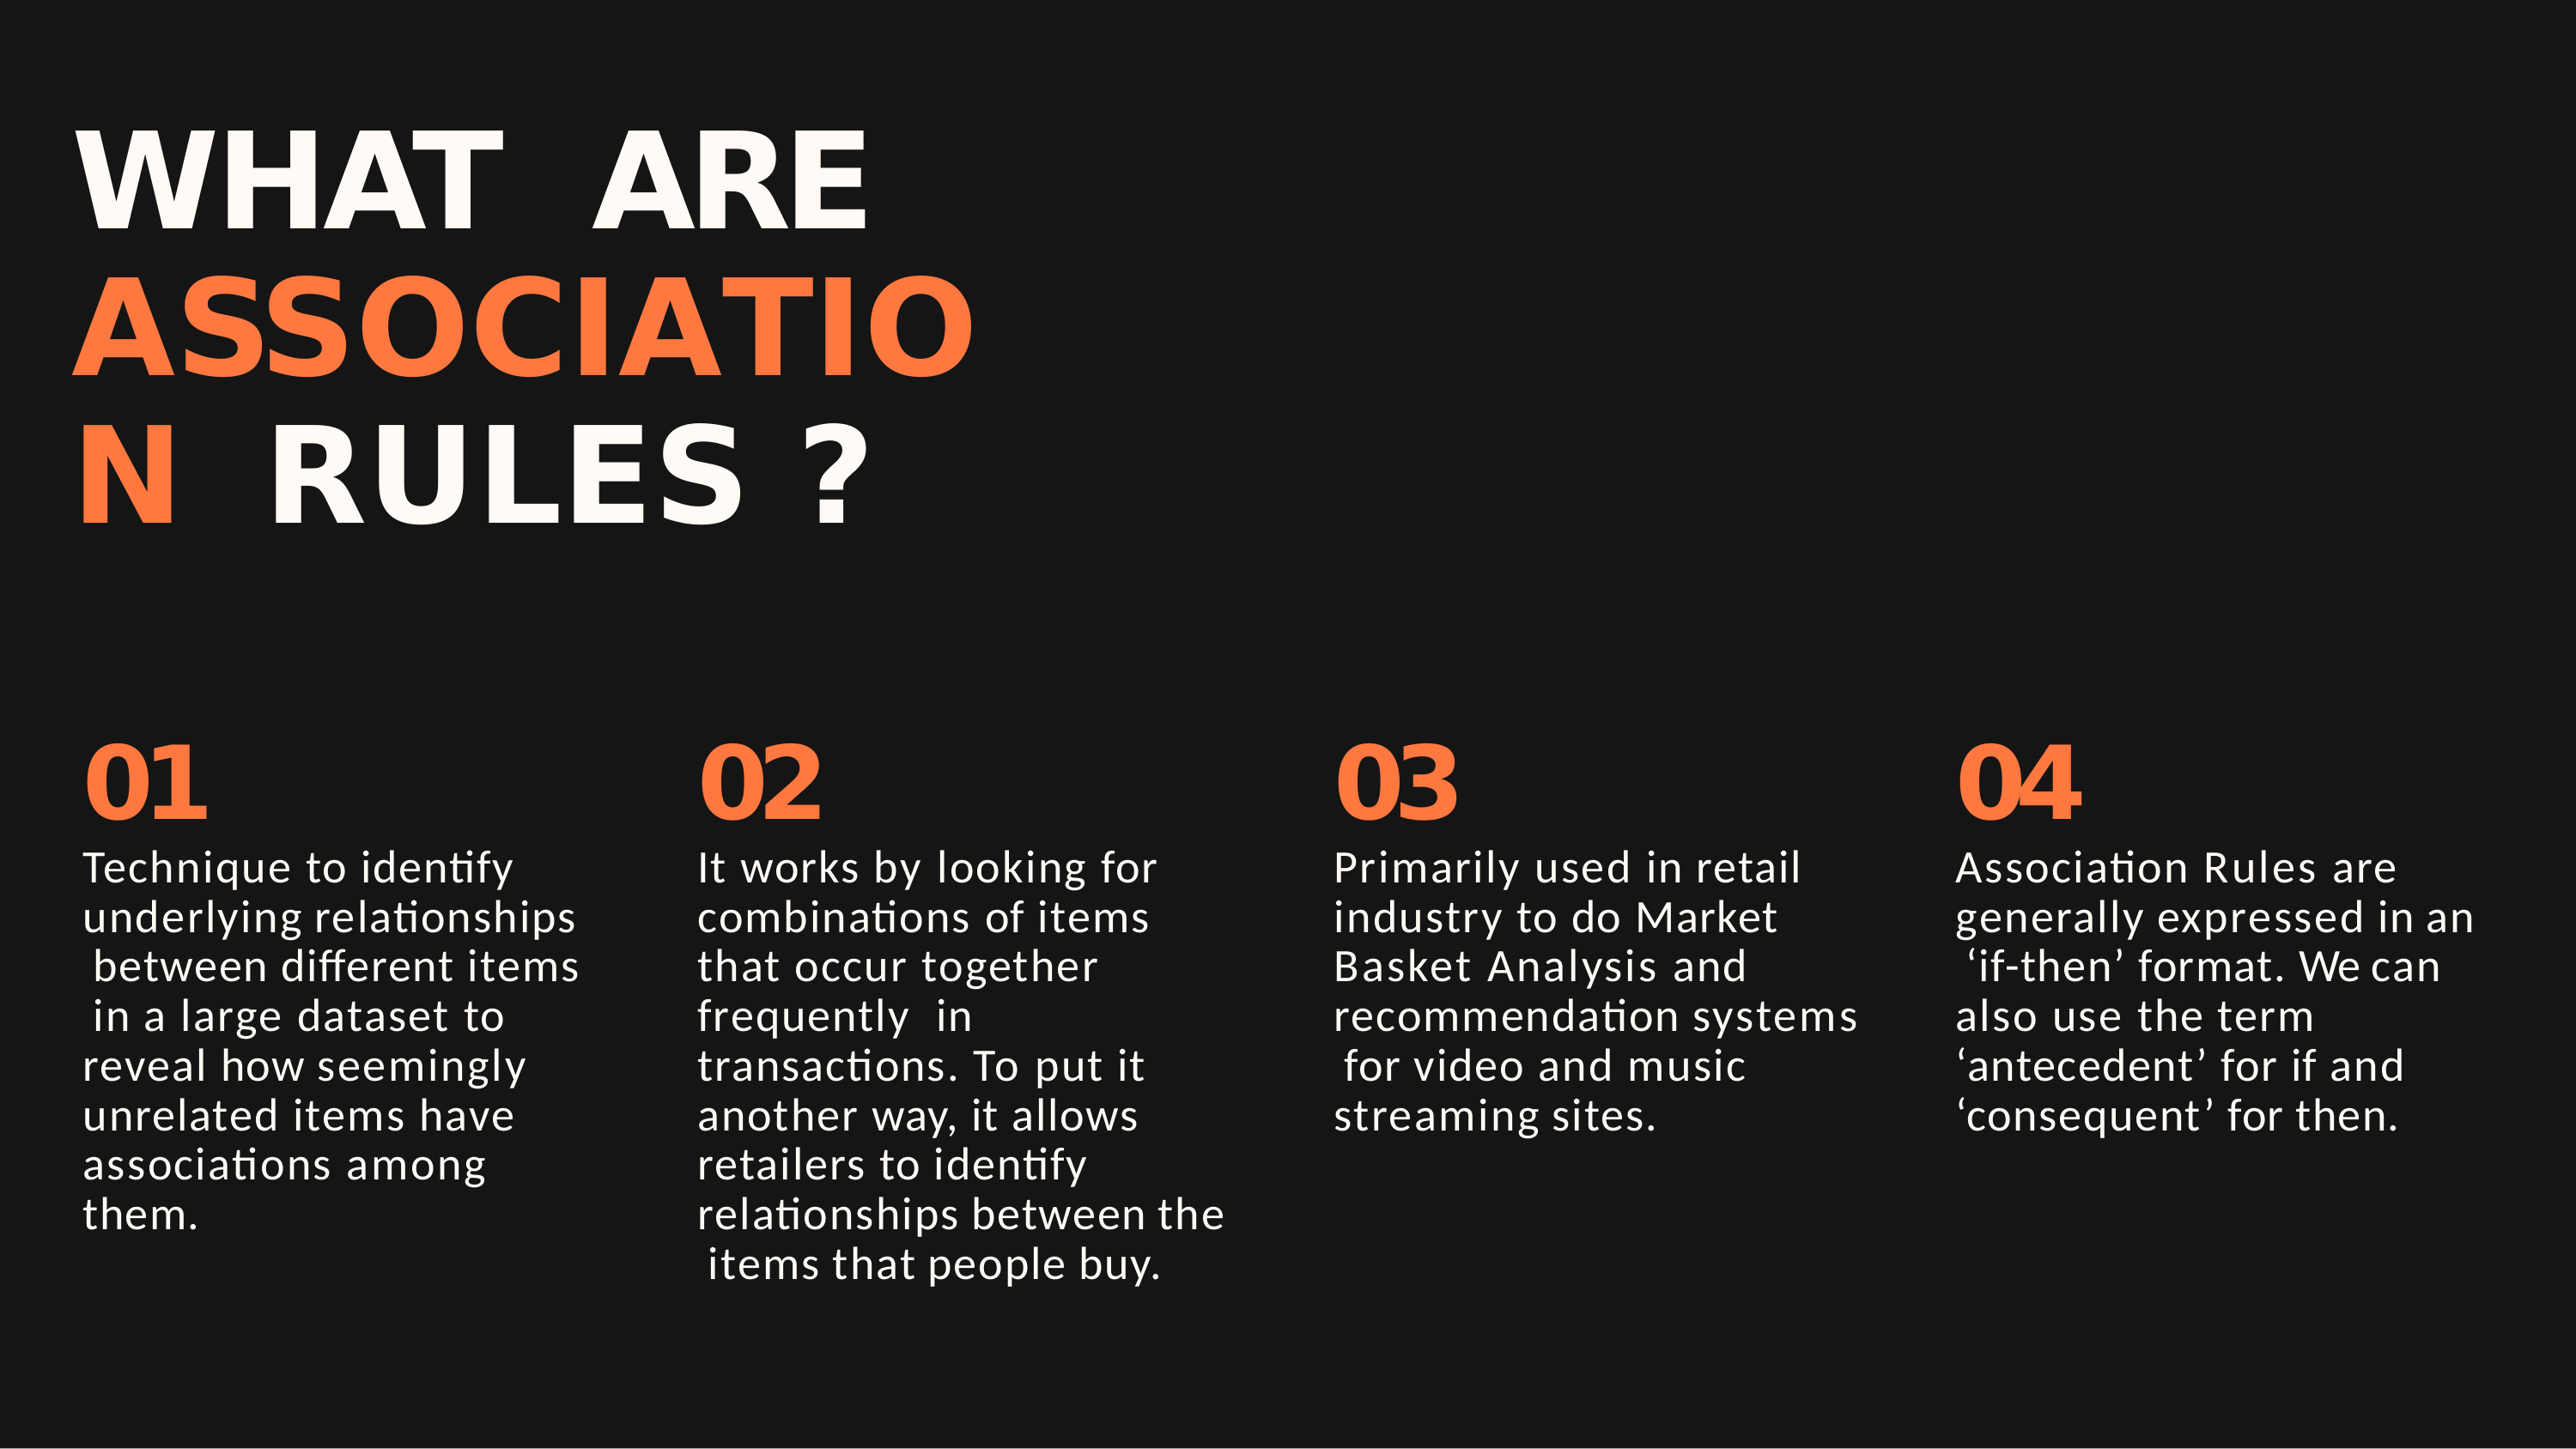

# WHAT	ARE  ASSOCIATION  RULES ?
01
Technique to identify  underlying relationships  between different items  in a large dataset to  reveal how seemingly  unrelated items have  associations among  them.
02
It works by looking for  combinations of items  that occur together  frequently  in  transactions. To put it  another way, it allows  retailers to identify  relationships between the  items that people buy.
03
Primarily used in retail  industry to do Market  Basket Analysis and  recommendation systems  for video and music  streaming sites.
04
Association Rules are  generally expressed in an  ‘if-then’ format. We can  also use the term  ‘antecedent’ for if and  ‘consequent’ for then.